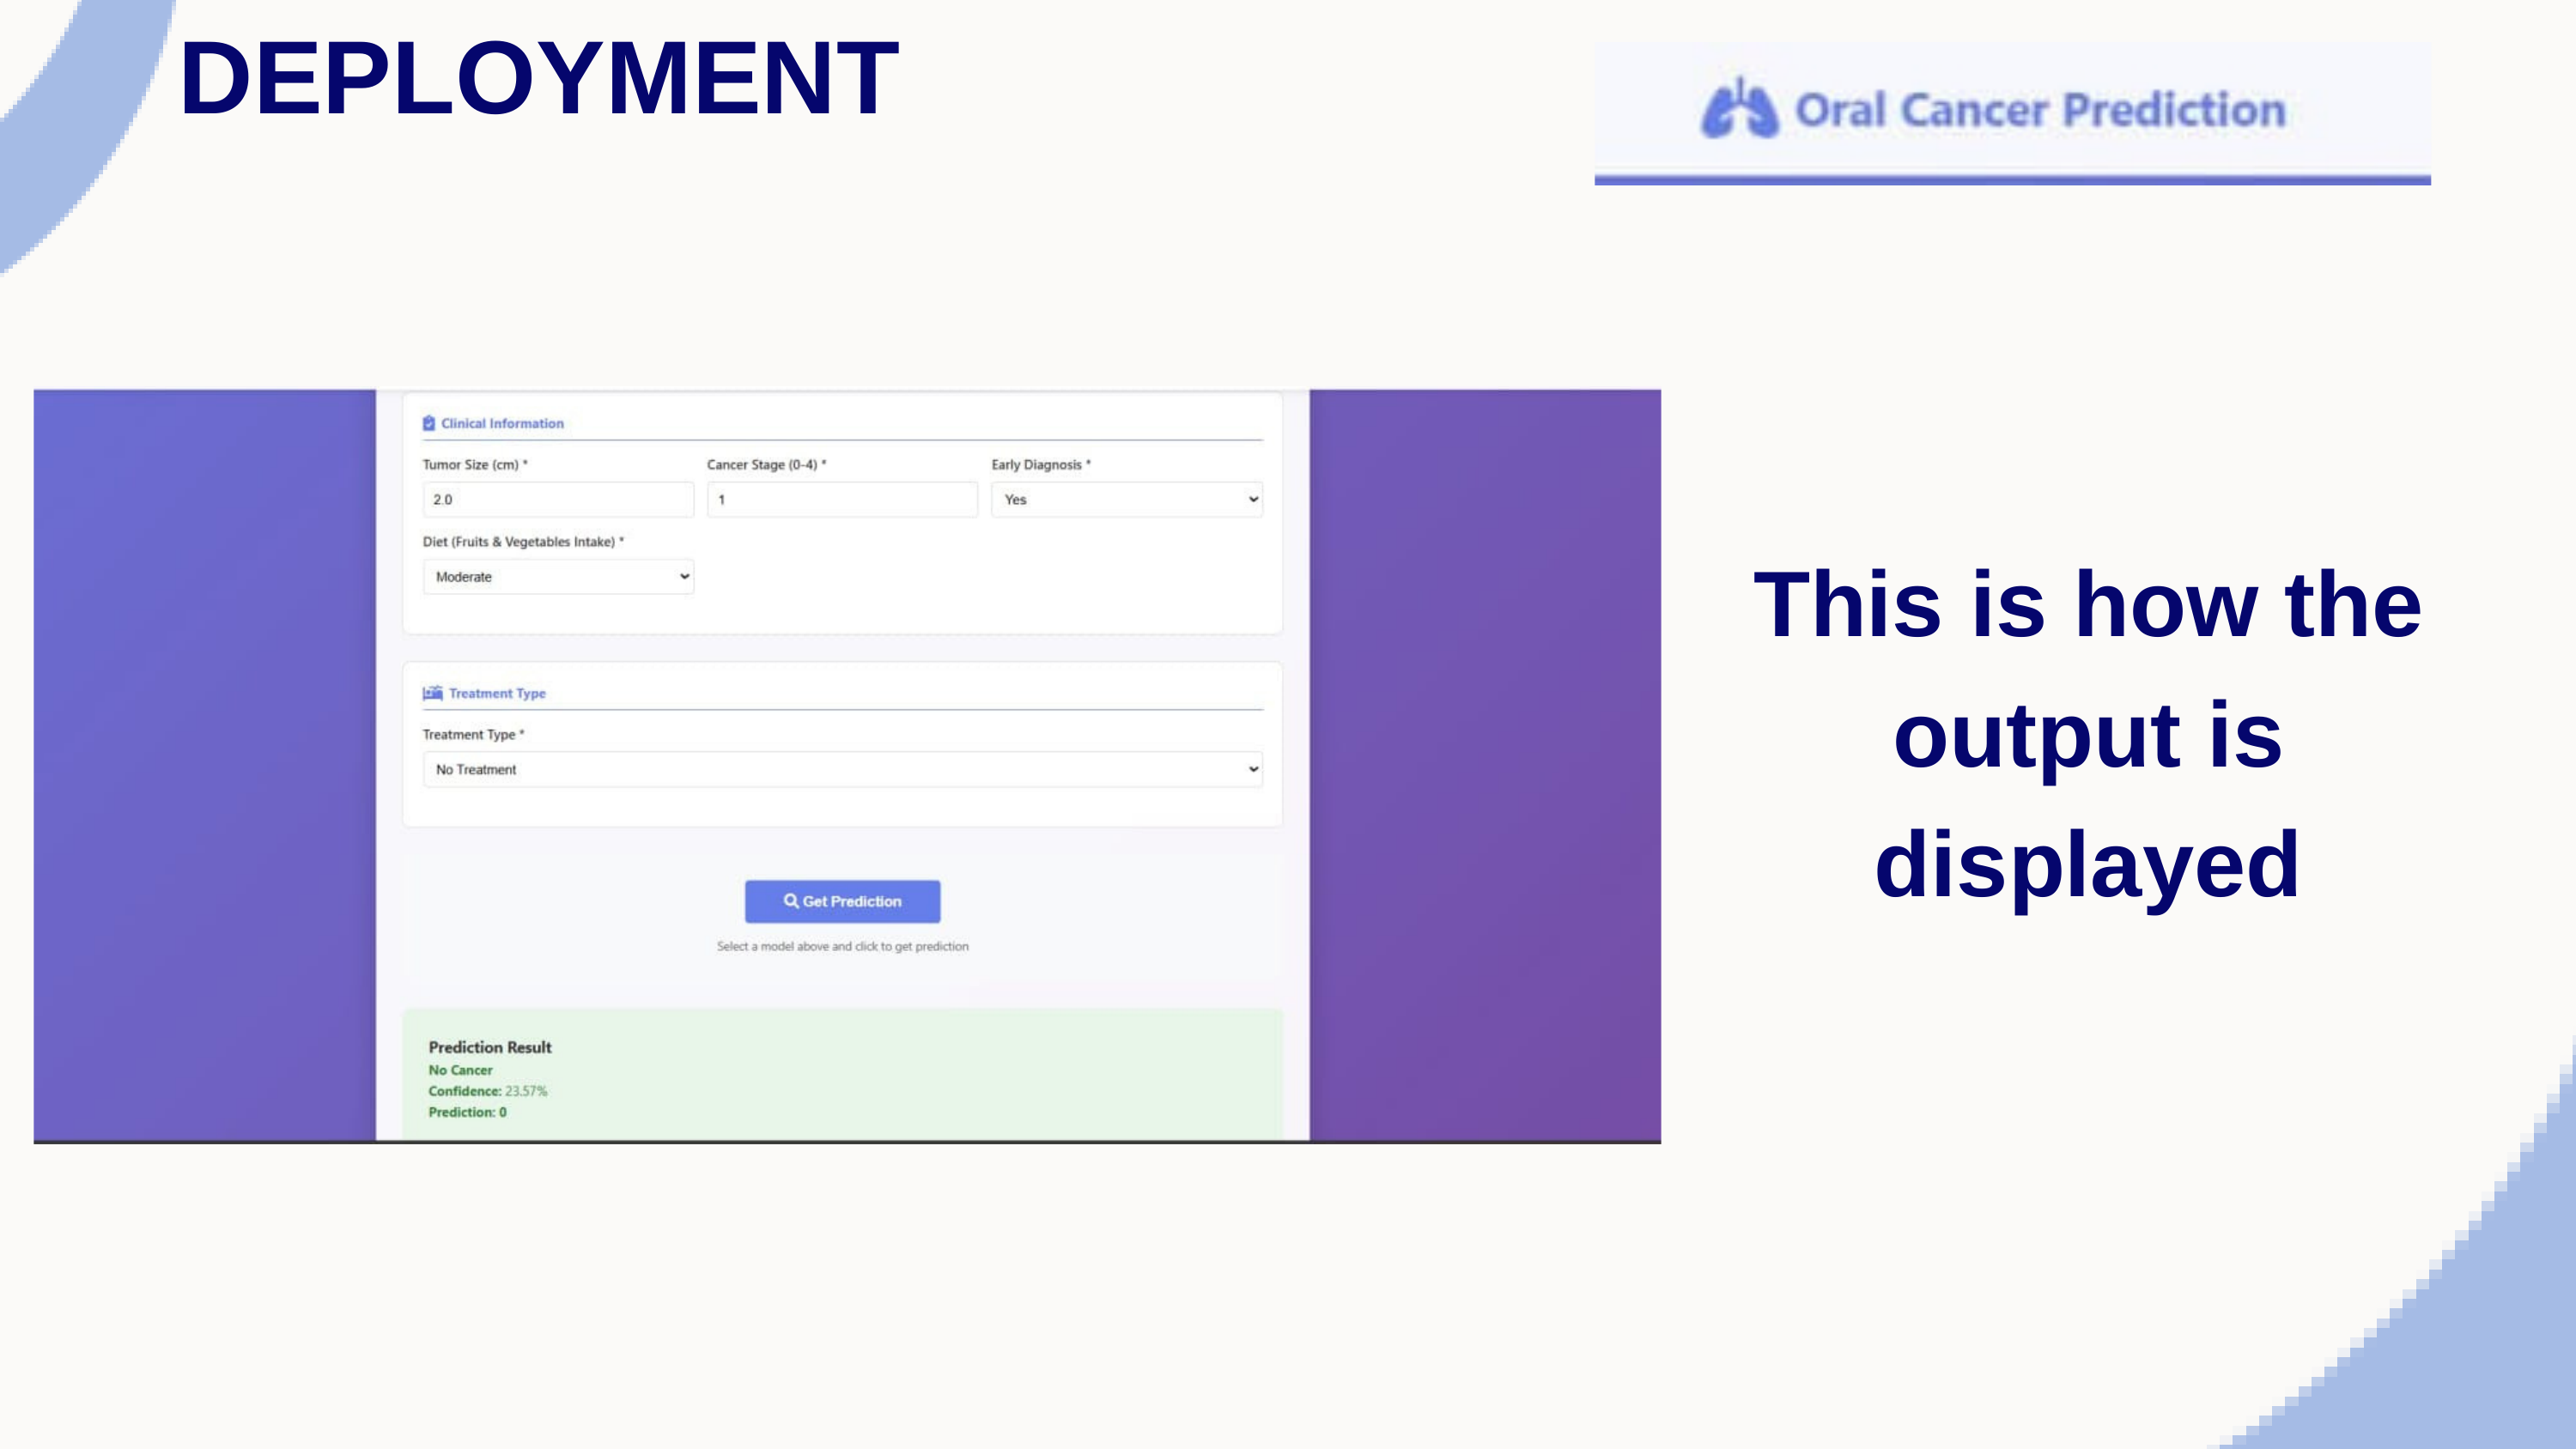

DEPLOYMENT

This is how the output is displayed